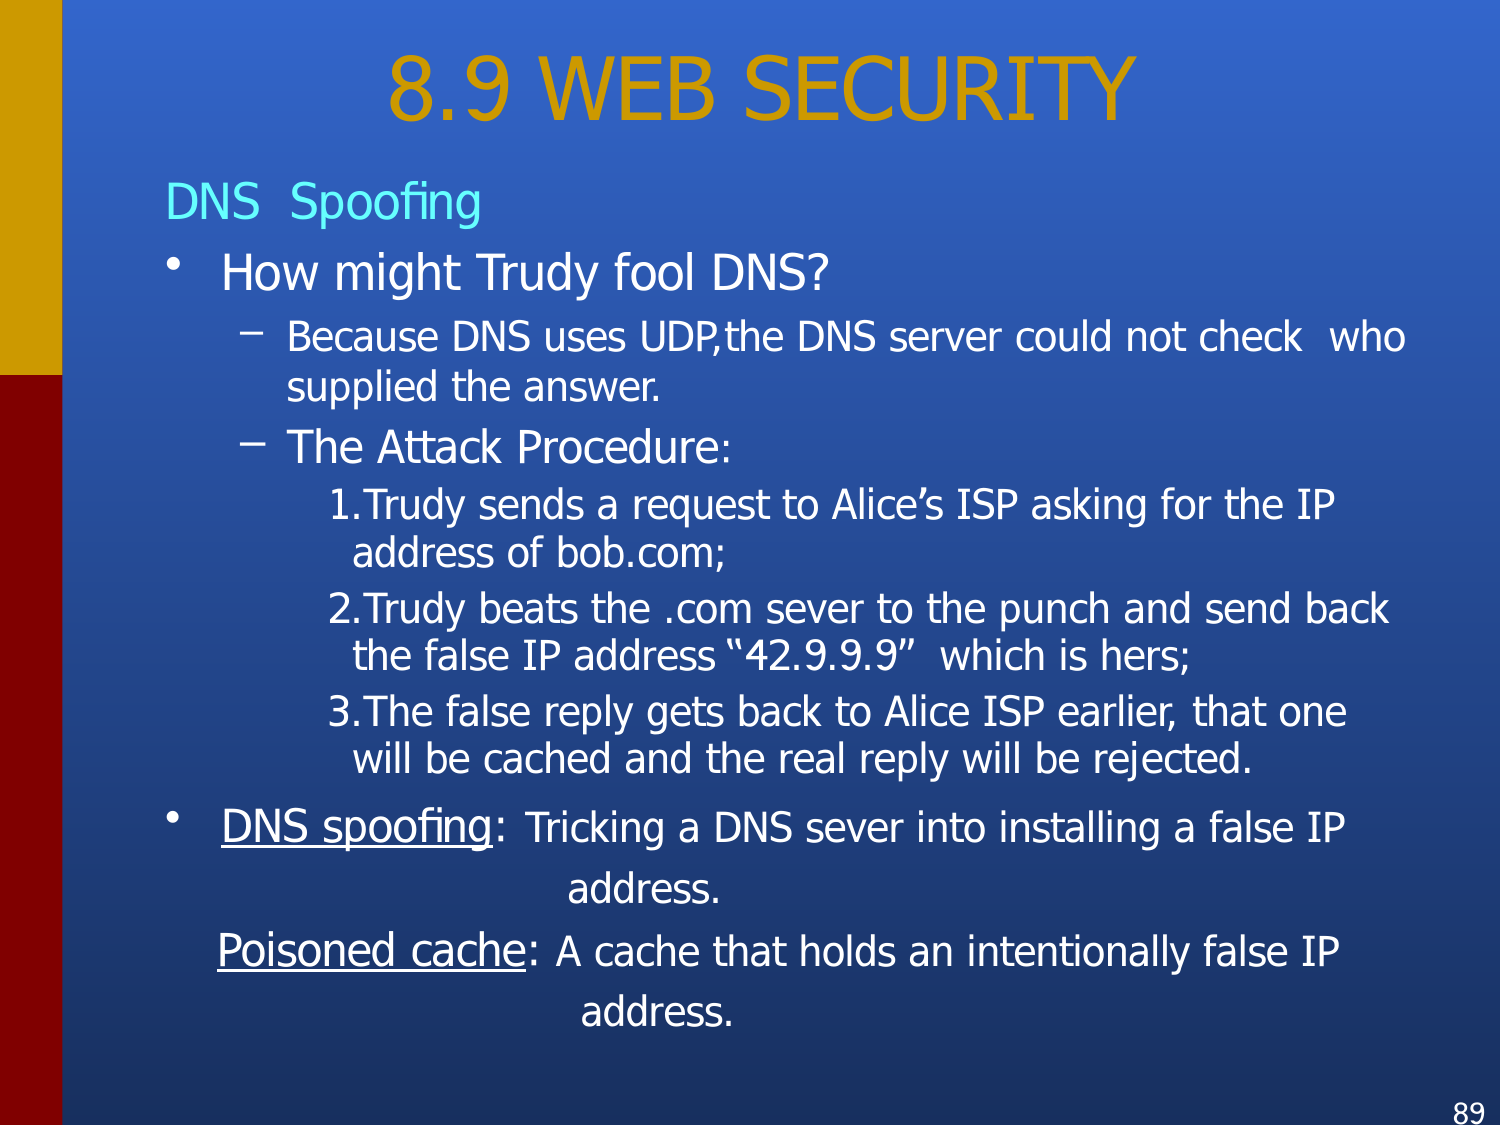

# 8.9 WEB SECURITY
DNS  Spoofing
How might Trudy fool DNS?
Because DNS uses UDP,the DNS server could not check  who supplied the answer.
The Attack Procedure:
 1.Trudy sends a request to Alice’s ISP asking for the IP address of bob.com;
 2.Trudy beats the .com sever to the punch and send back  the false IP address “42.9.9.9”  which is hers;
 3.The false reply gets back to Alice ISP earlier, that one will be cached and the real reply will be rejected.
DNS spoofing: Tricking a DNS sever into installing a false IP
                               address.
    Poisoned cache: A cache that holds an intentionally false IP
                                address.
89